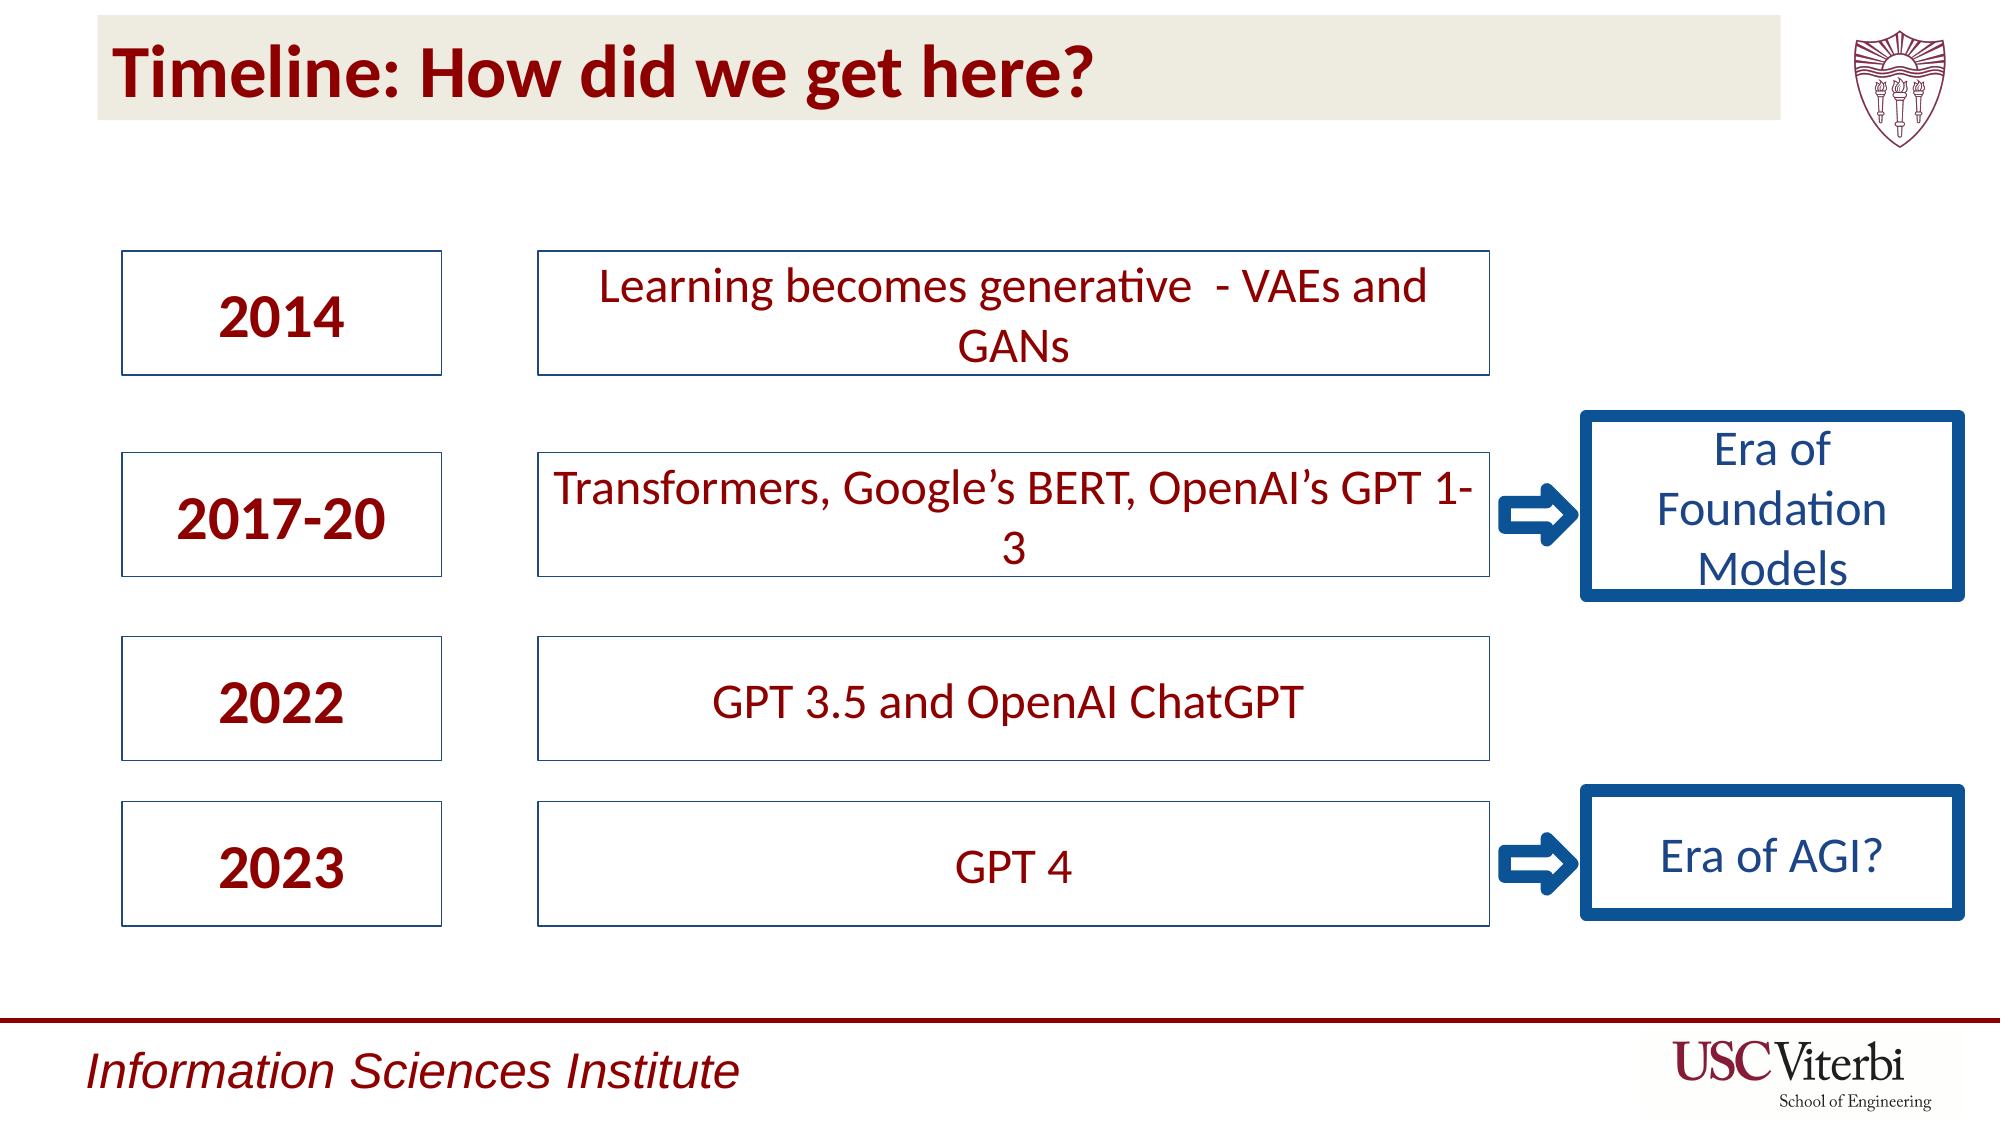

# Timeline: How did we get here?
2014
Learning becomes generative  - VAEs and GANs
Era of Foundation Models
2017-20
Transformers, Google’s BERT, OpenAI’s GPT 1-3

2022
GPT 3.5 and OpenAI ChatGPT
Era of AGI?
2023
GPT 4